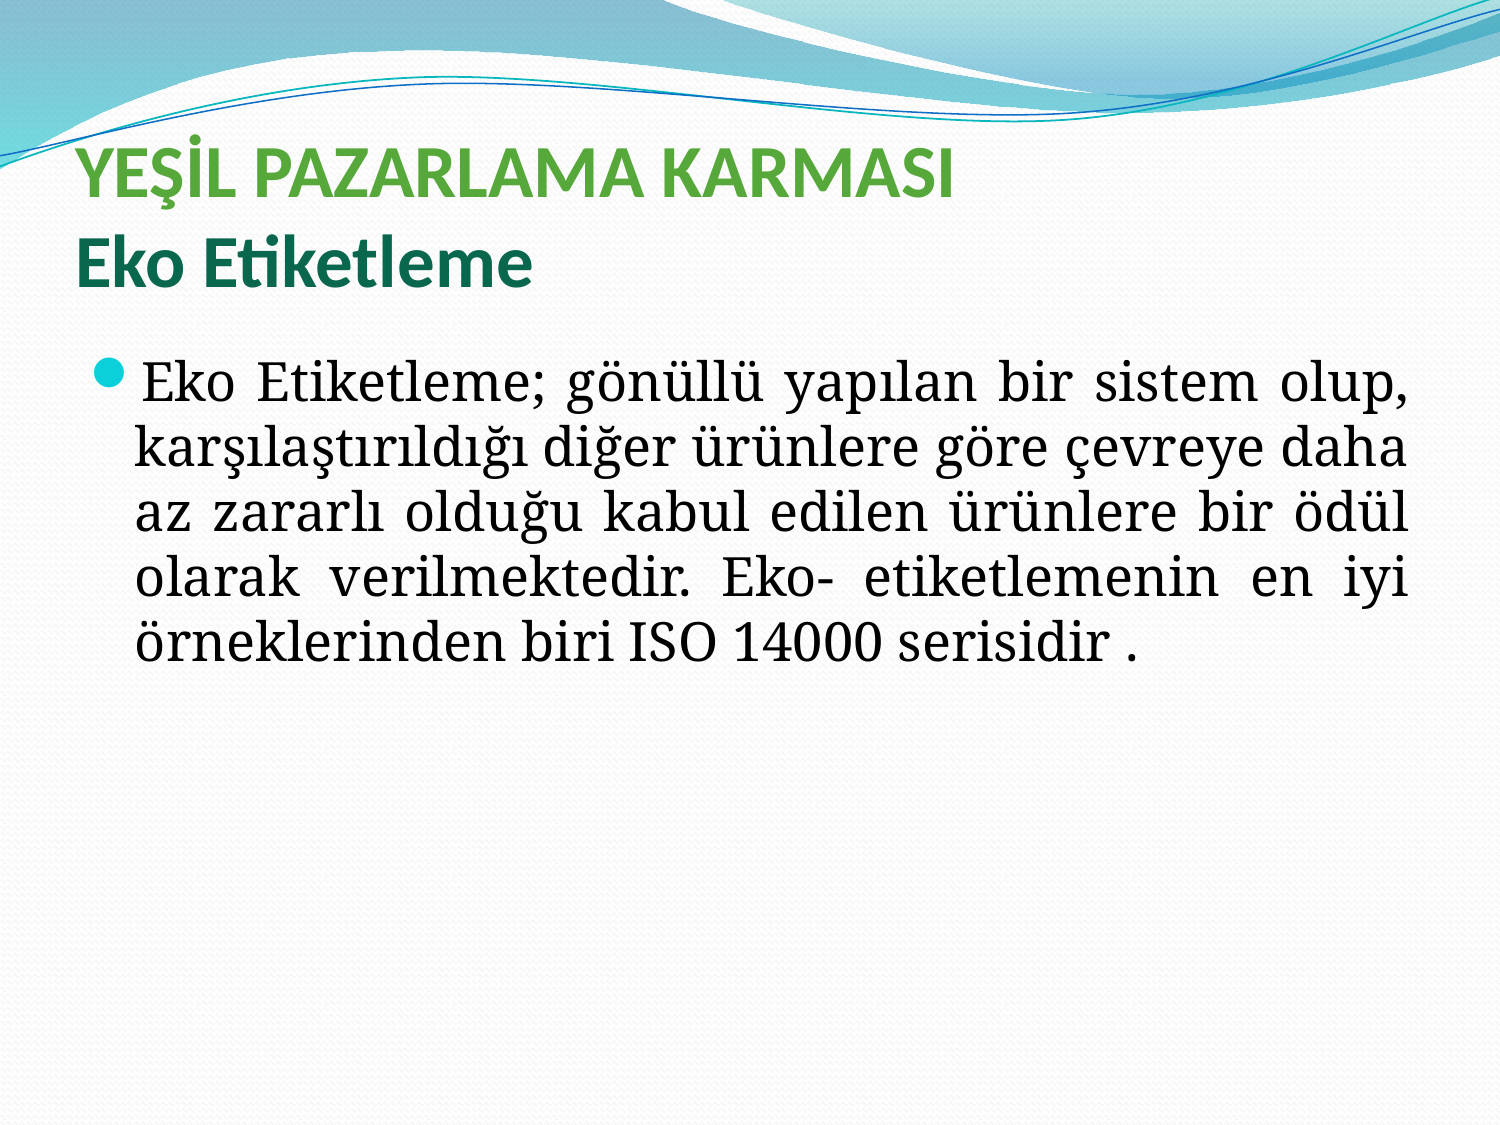

# YEŞİL PAZARLAMA KARMASI Eko Etiketleme
Eko Etiketleme; gönüllü yapılan bir sistem olup, karşılaştırıldığı diğer ürünlere göre çevreye daha az zararlı olduğu kabul edilen ürünlere bir ödül olarak verilmektedir. Eko- etiketlemenin en iyi örneklerinden biri ISO 14000 serisidir .